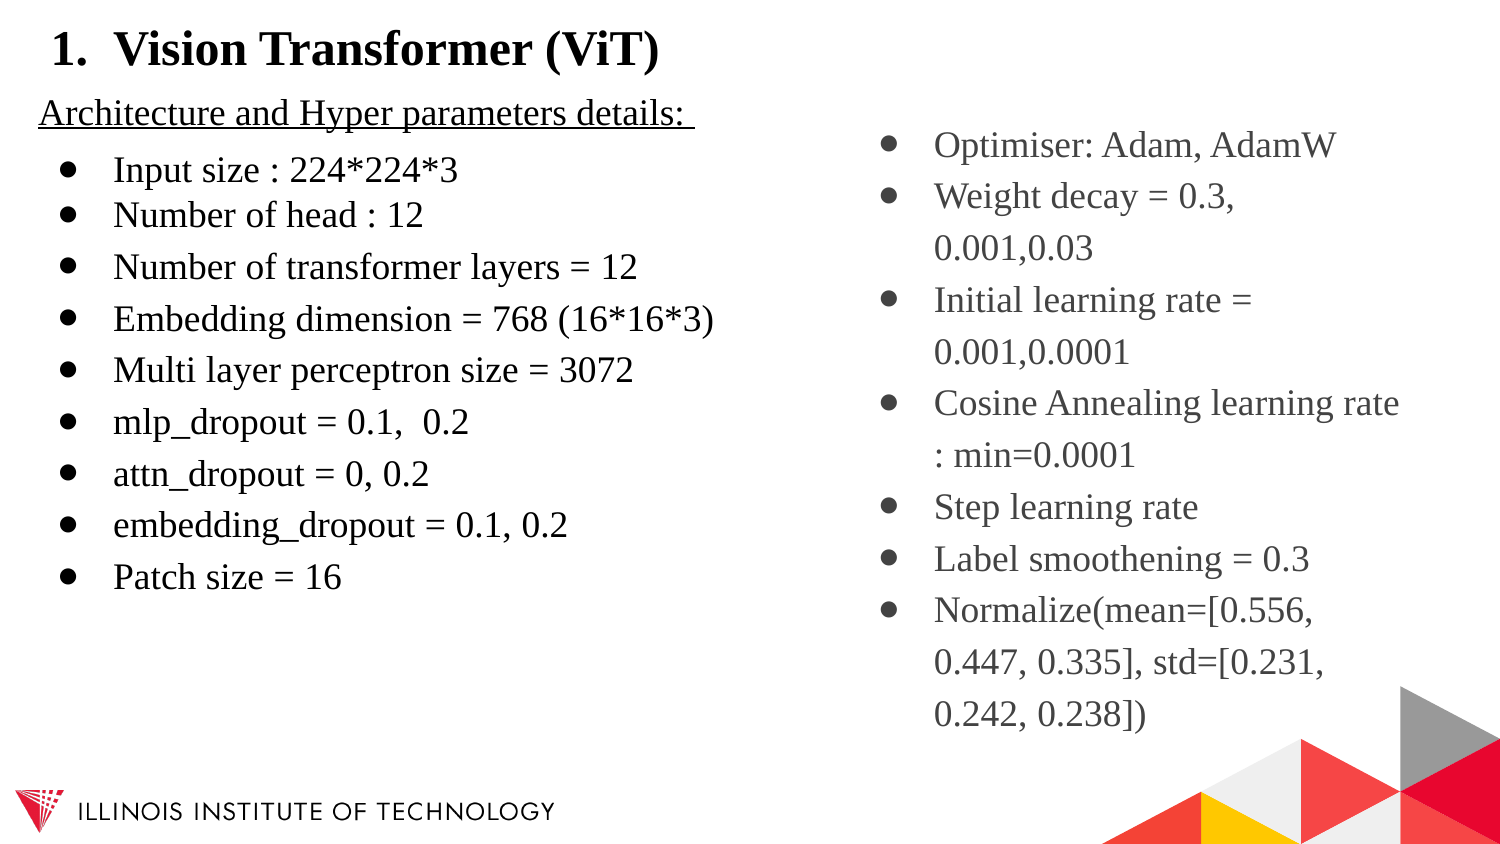

Vision Transformer (ViT)
Architecture and Hyper parameters details:
Input size : 224*224*3
Number of head : 12
Number of transformer layers = 12
Embedding dimension = 768 (16*16*3)
Multi layer perceptron size = 3072
mlp_dropout = 0.1,  0.2
attn_dropout = 0, 0.2
embedding_dropout = 0.1, 0.2
Patch size = 16

Optimiser: Adam, AdamW
Weight decay = 0.3, 0.001,0.03
Initial learning rate = 0.001,0.0001
Cosine Annealing learning rate : min=0.0001
Step learning rate
Label smoothening = 0.3
Normalize(mean=[0.556, 0.447, 0.335], std=[0.231, 0.242, 0.238])